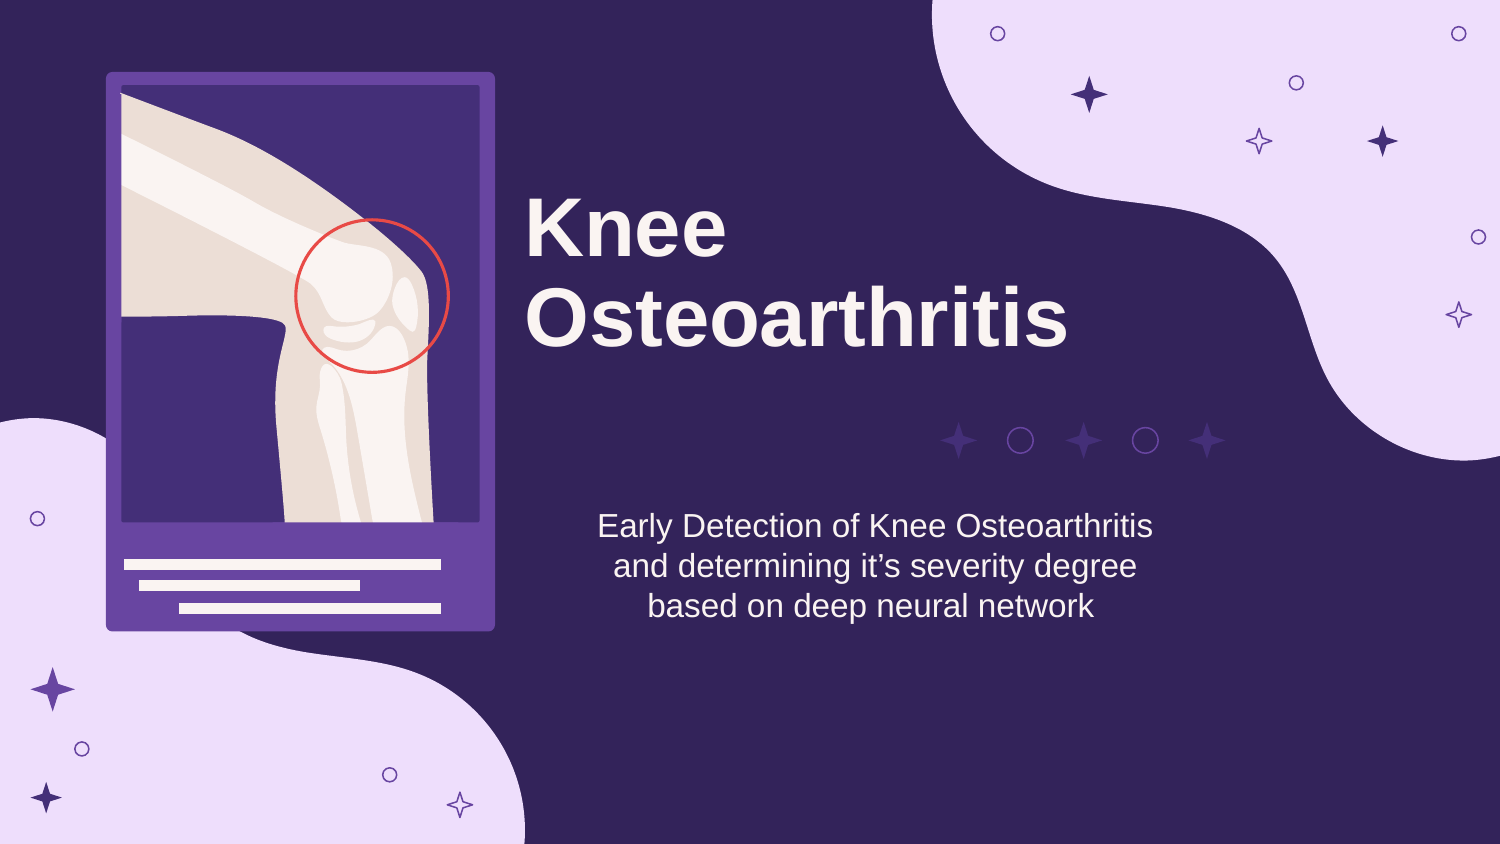

# Knee Osteoarthritis

Early Detection of Knee Osteoarthritis and determining it’s severity degree based on deep neural network